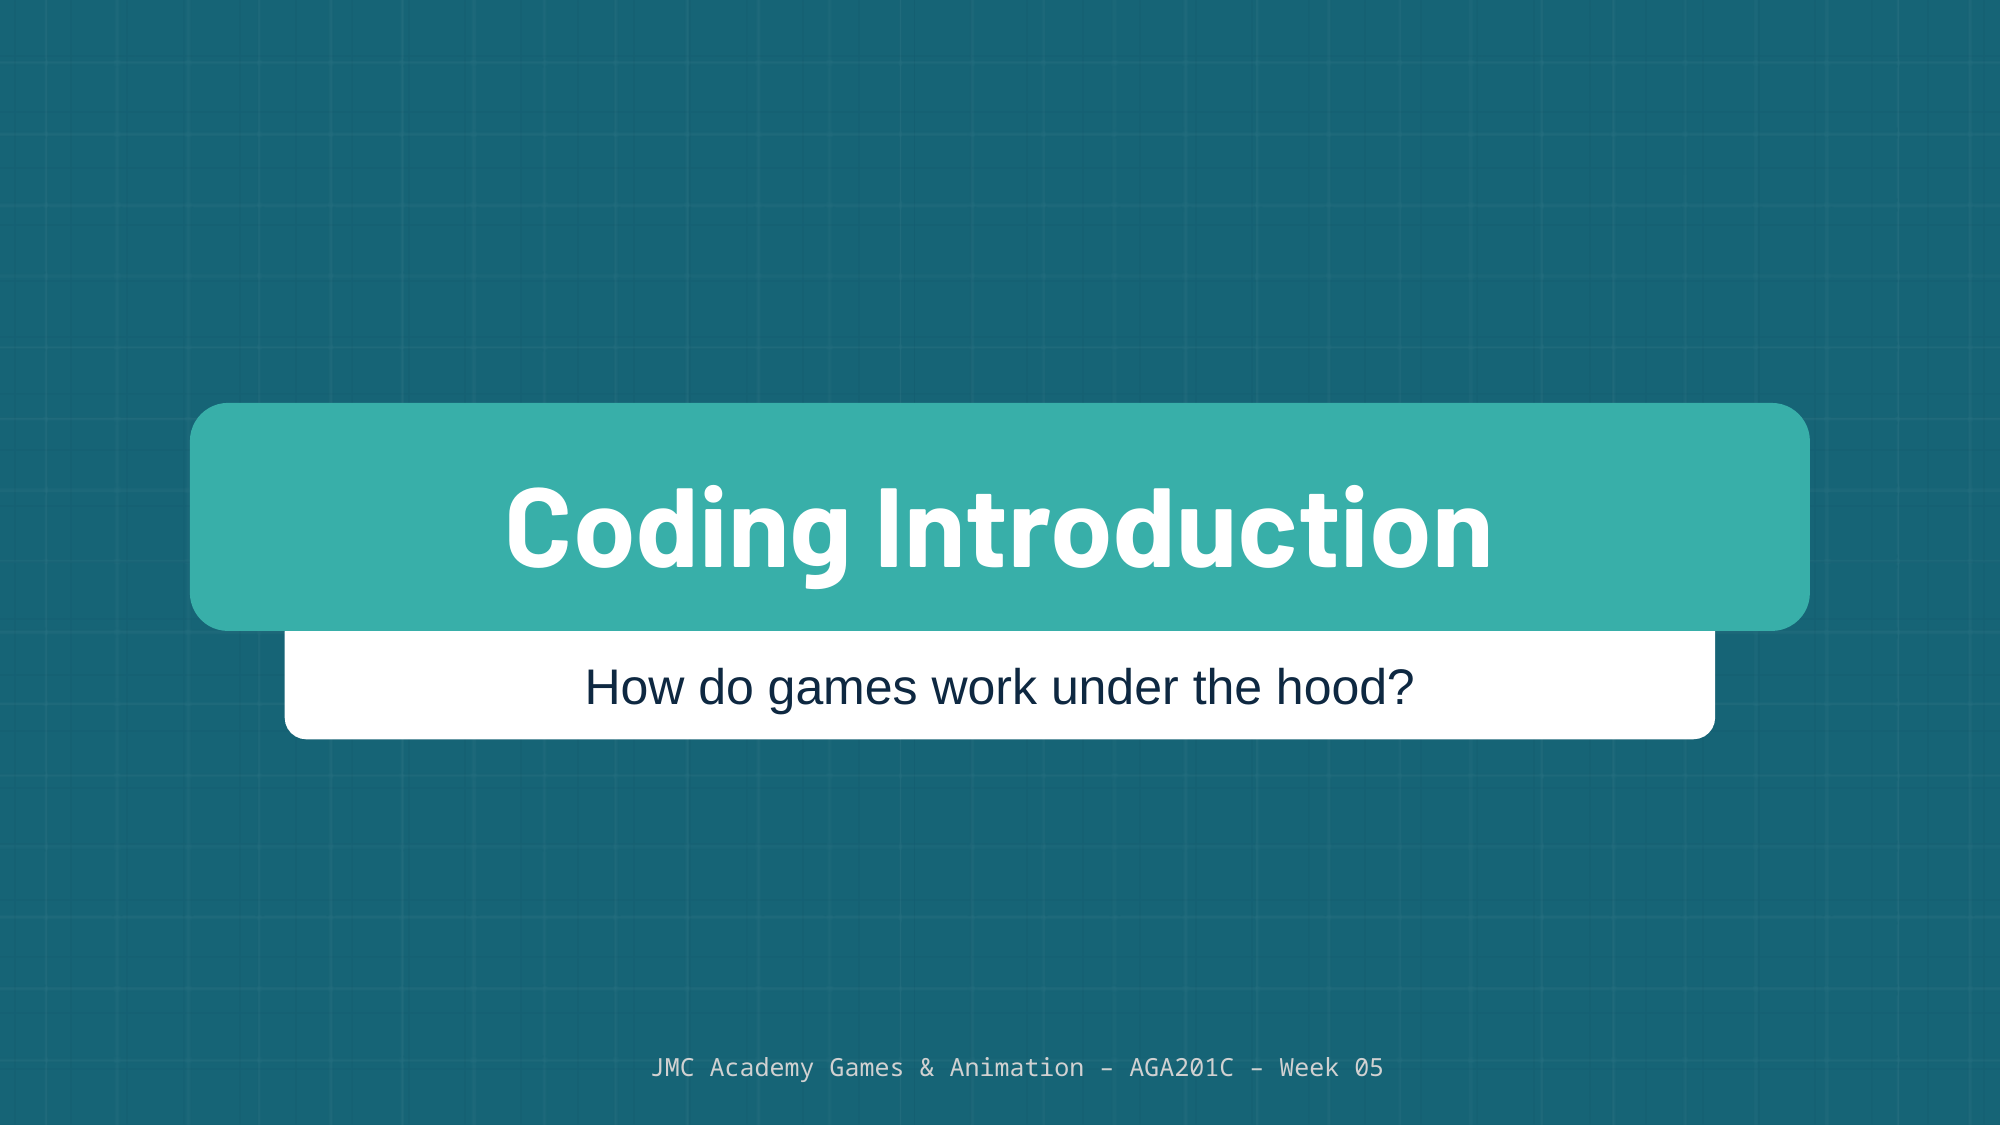

# Coding Introduction
How do games work under the hood?